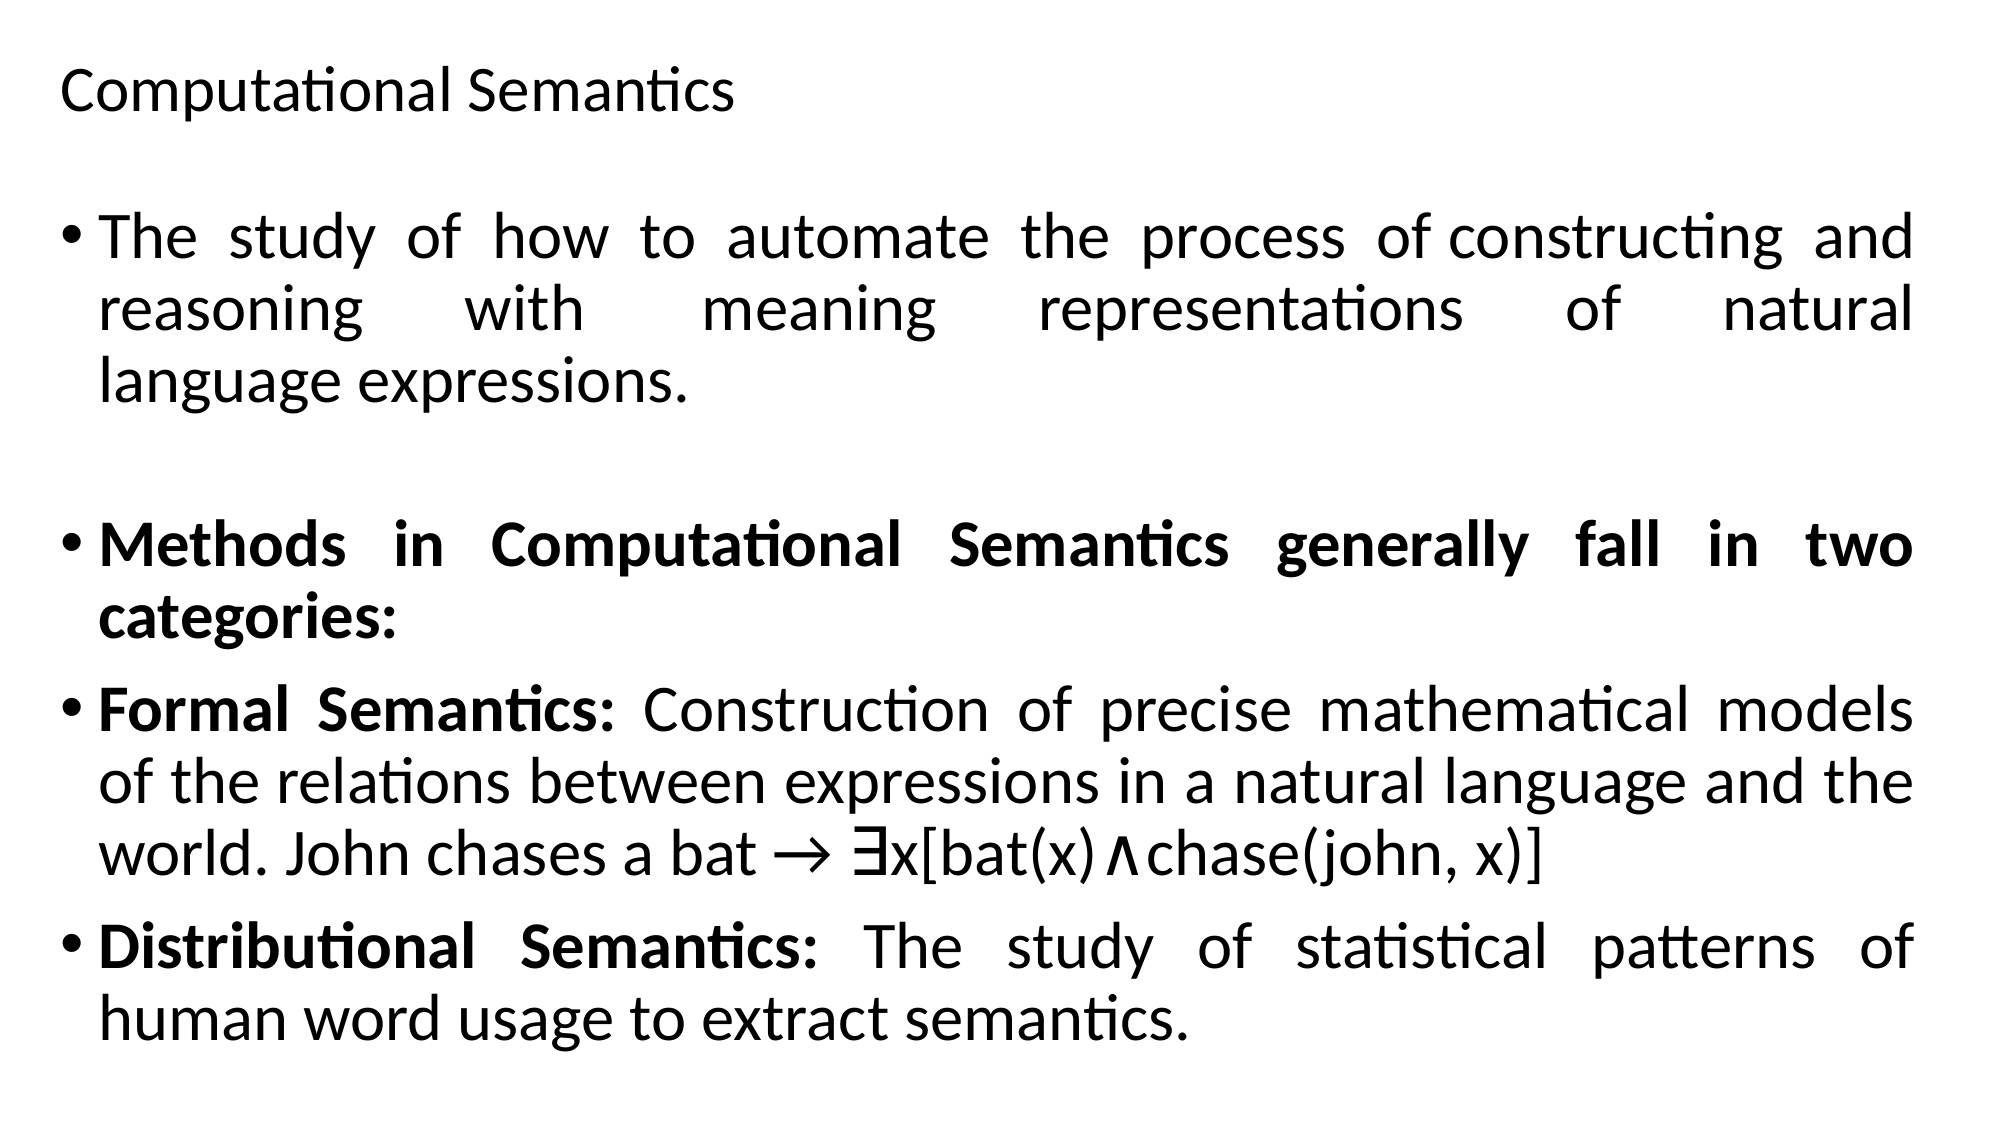

# Computational Semantics
The study of how to automate the process of constructing and reasoning with  meaning representations of natural language expressions.

Methods in Computational Semantics generally fall in two categories:
Formal Semantics: Construction of precise mathematical models of the relations between expressions in a natural language and the world. John chases a bat → ∃x[bat(x)∧chase(john, x)]
Distributional Semantics: The study of statistical patterns of human word usage to extract semantics.